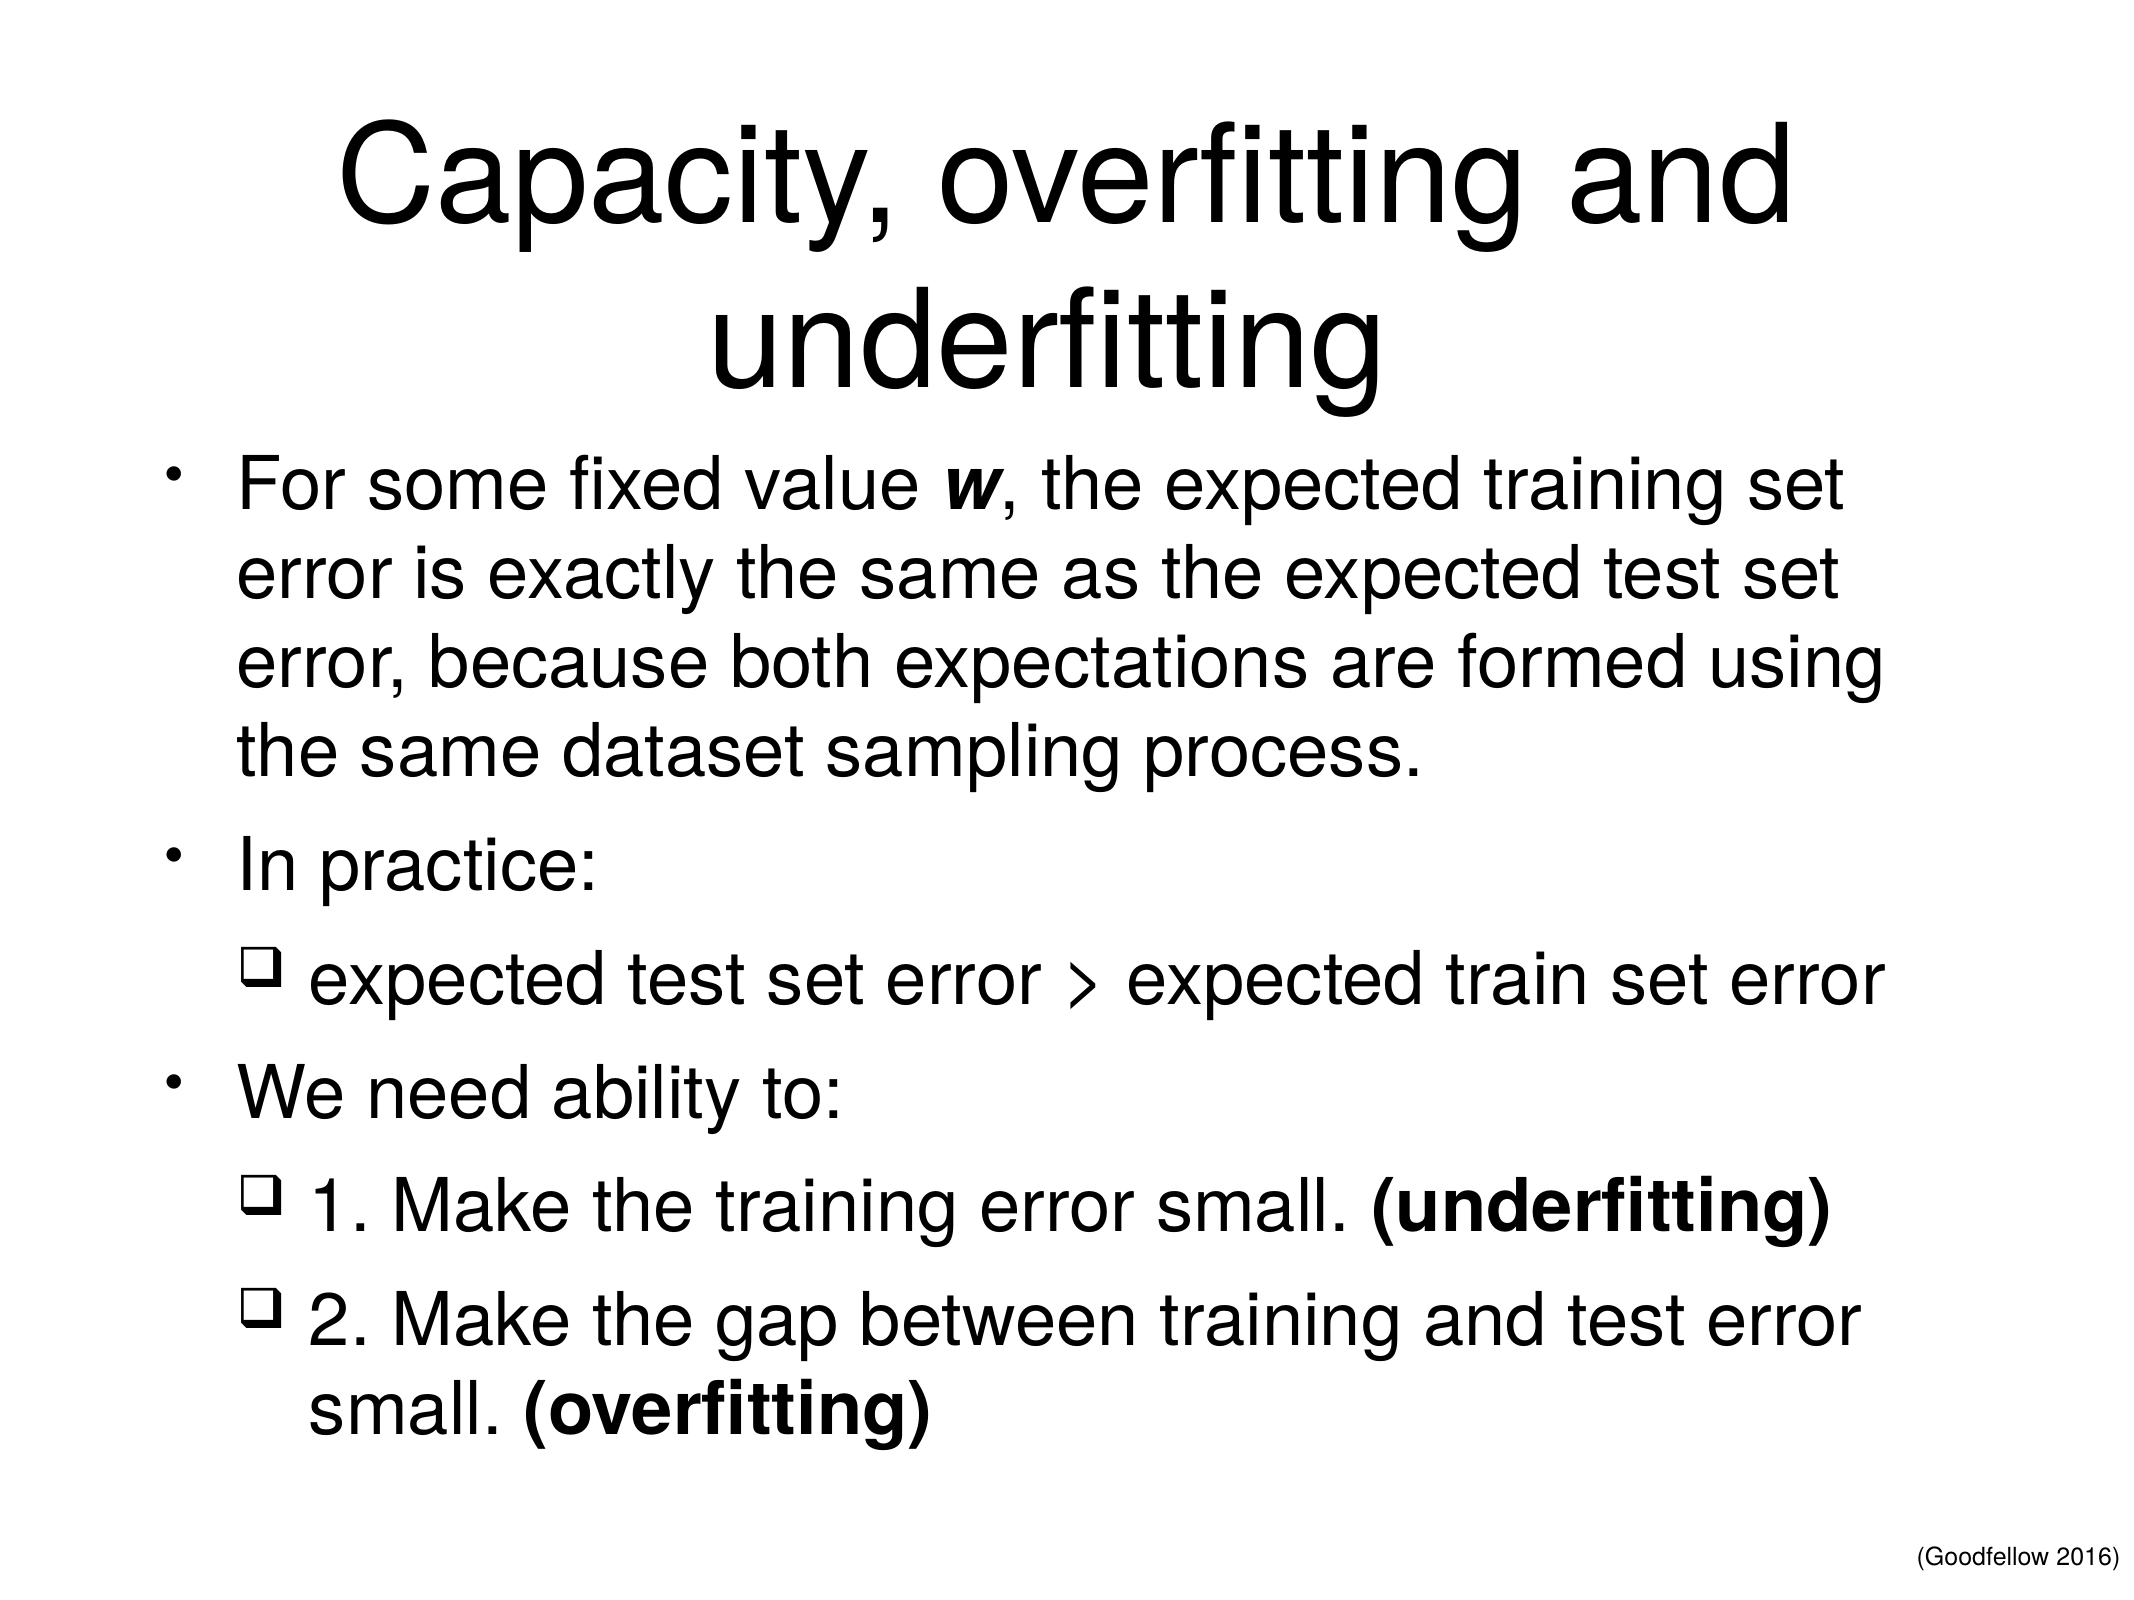

# Capacity, overfitting and underfitting
For some fixed value w, the expected training set error is exactly the same as the expected test set error, because both expectations are formed using the same dataset sampling process.
In practice:
expected test set error > expected train set error
We need ability to:
1. Make the training error small. (underfitting)
2. Make the gap between training and test error small. (overfitting)